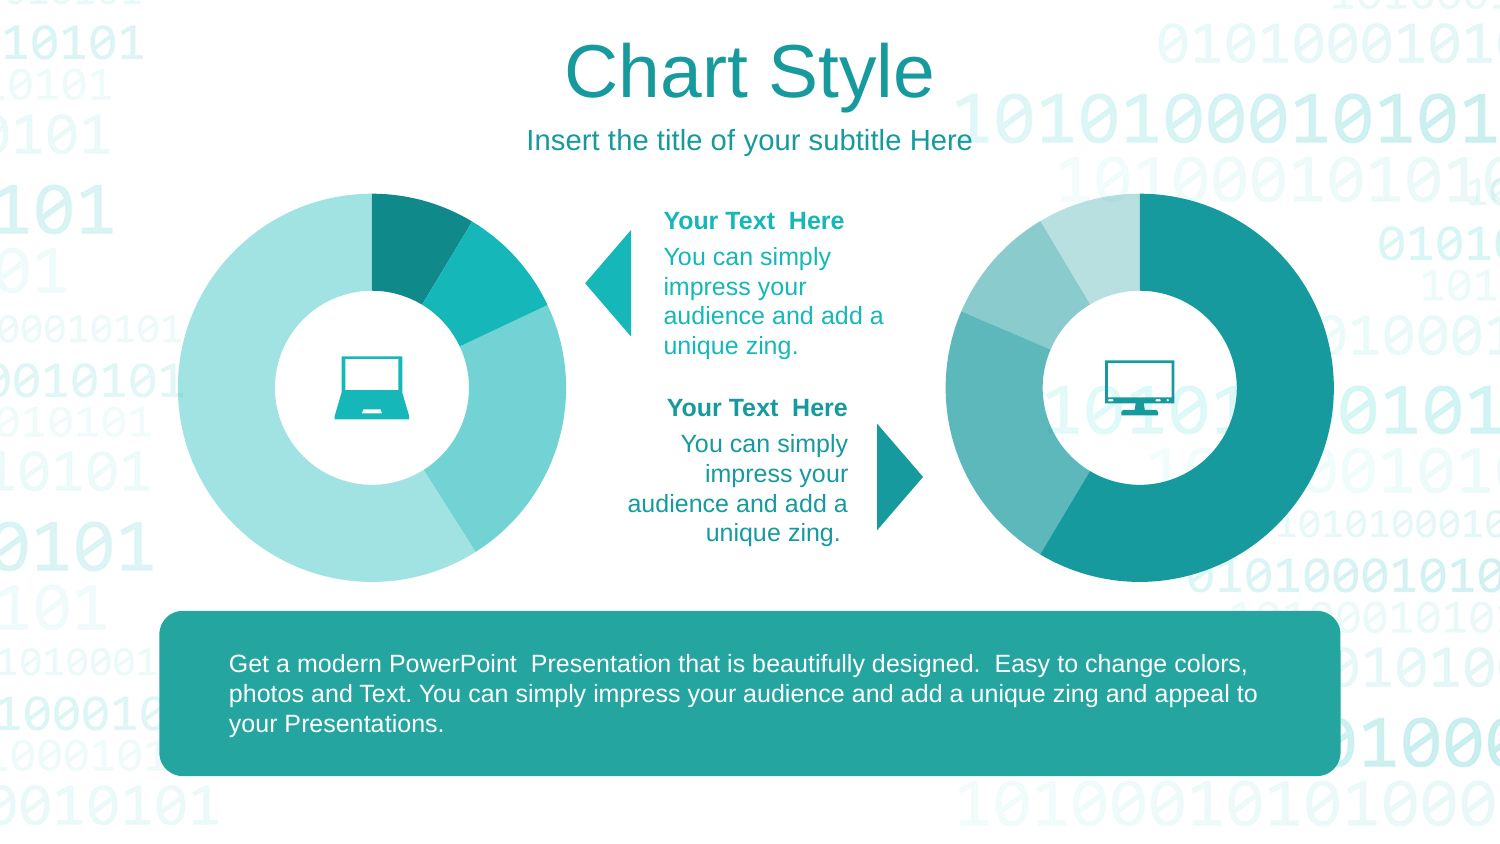

Chart Style
Insert the title of your subtitle Here

### Chart

| Category | Sales |
|---|---|
| 1st Qtr | 1.2 |
| 2nd Qtr | 1.3 |
| 3rd Qtr | 3.2 |
| 4th Qtr | 8.2 |

### Chart

| Category | Sales |
|---|---|
| 1st Qtr | 8.2 |
| 2nd Qtr | 3.2 |
| 3rd Qtr | 1.4 |
| 4th Qtr | 1.2 |

### Chart

| Category |
|---|
Your Text  Here
You can simply impress your audience and add a unique zing.

Your Text  Here
You can simply impress your audience and add a unique zing.

Get a modern PowerPoint  Presentation that is beautifully designed.  Easy to change colors, photos and Text. You can simply impress your audience and add a unique zing and appeal to your Presentations.